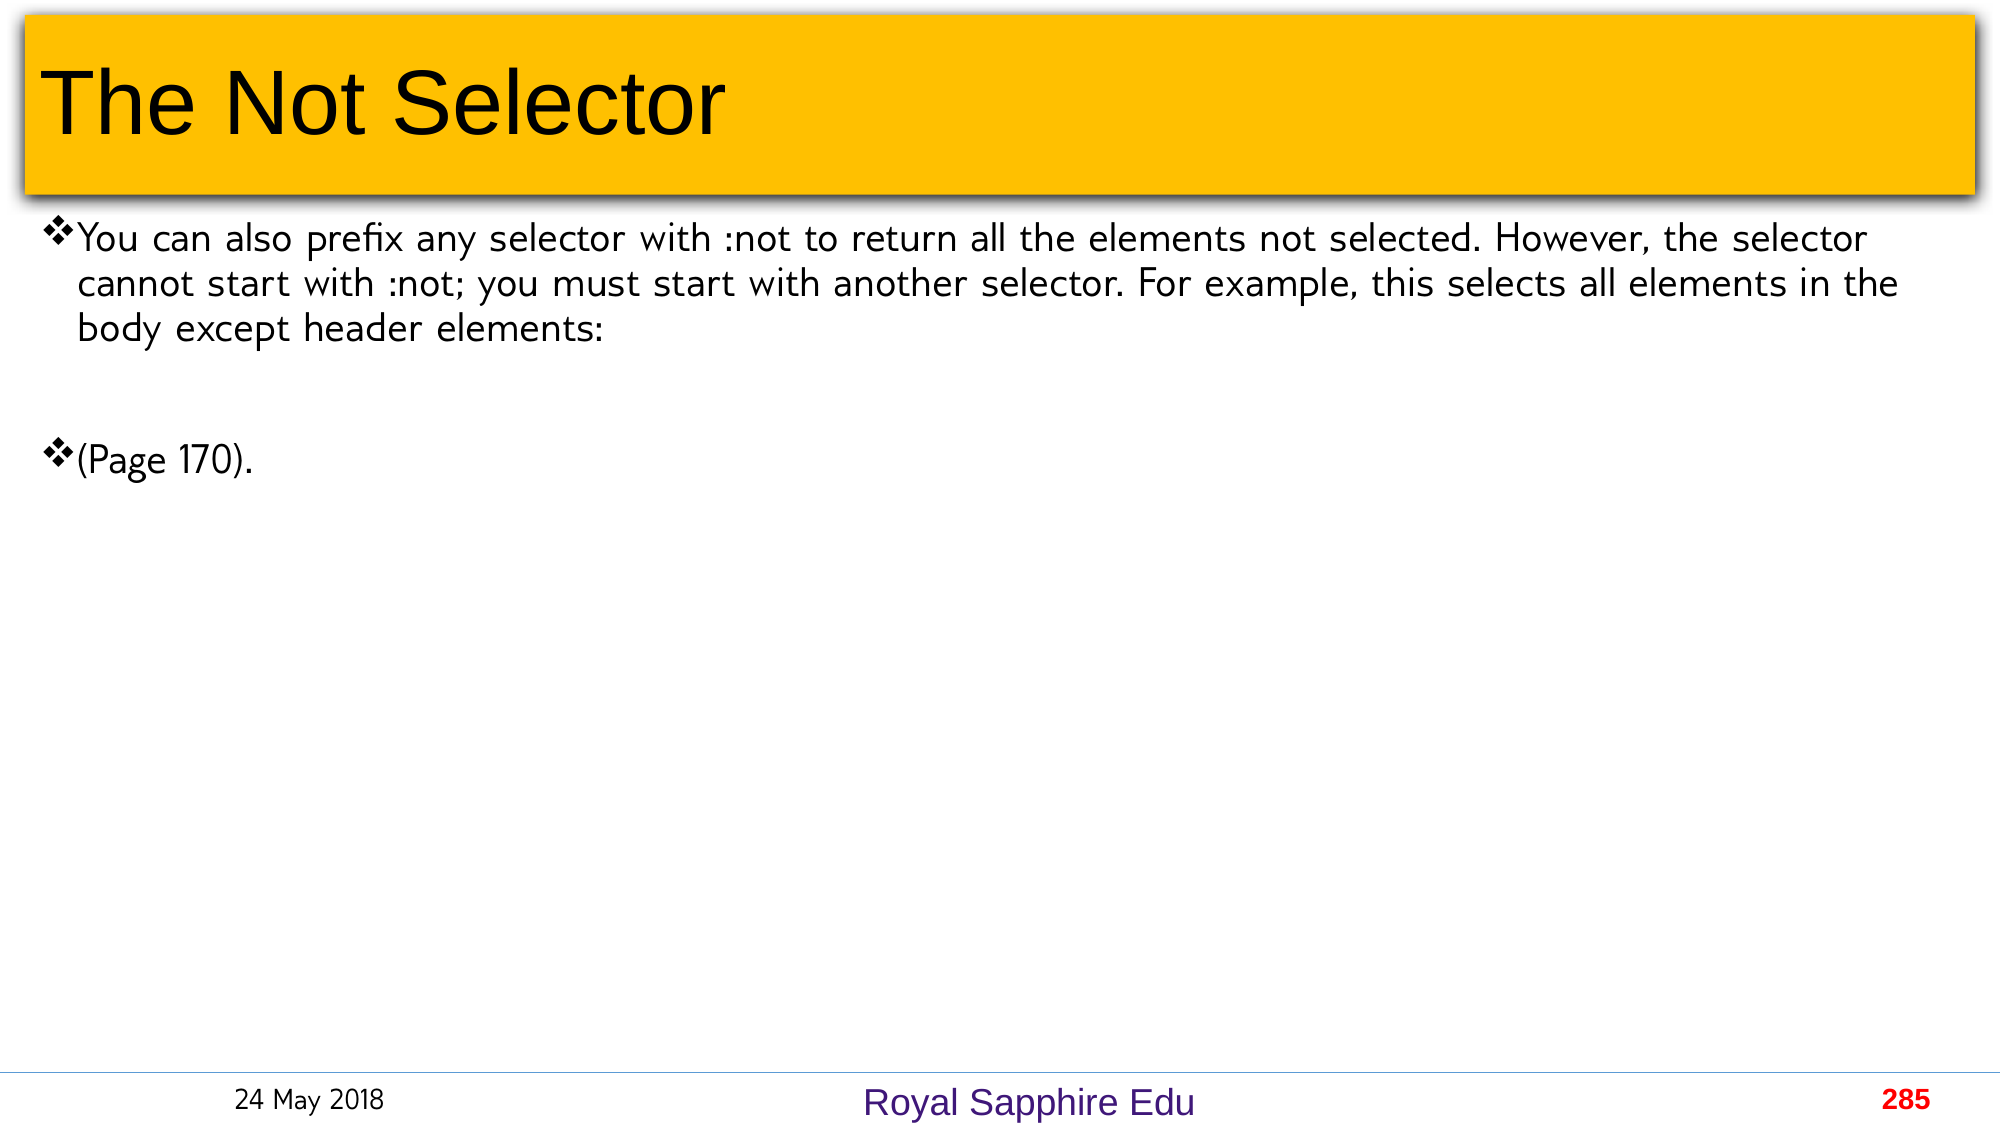

# The Not Selector
You can also prefix any selector with :not to return all the elements not selected. However, the selector cannot start with :not; you must start with another selector. For example, this selects all elements in the body except header elements:

(Page 170).
24 May 2018
285